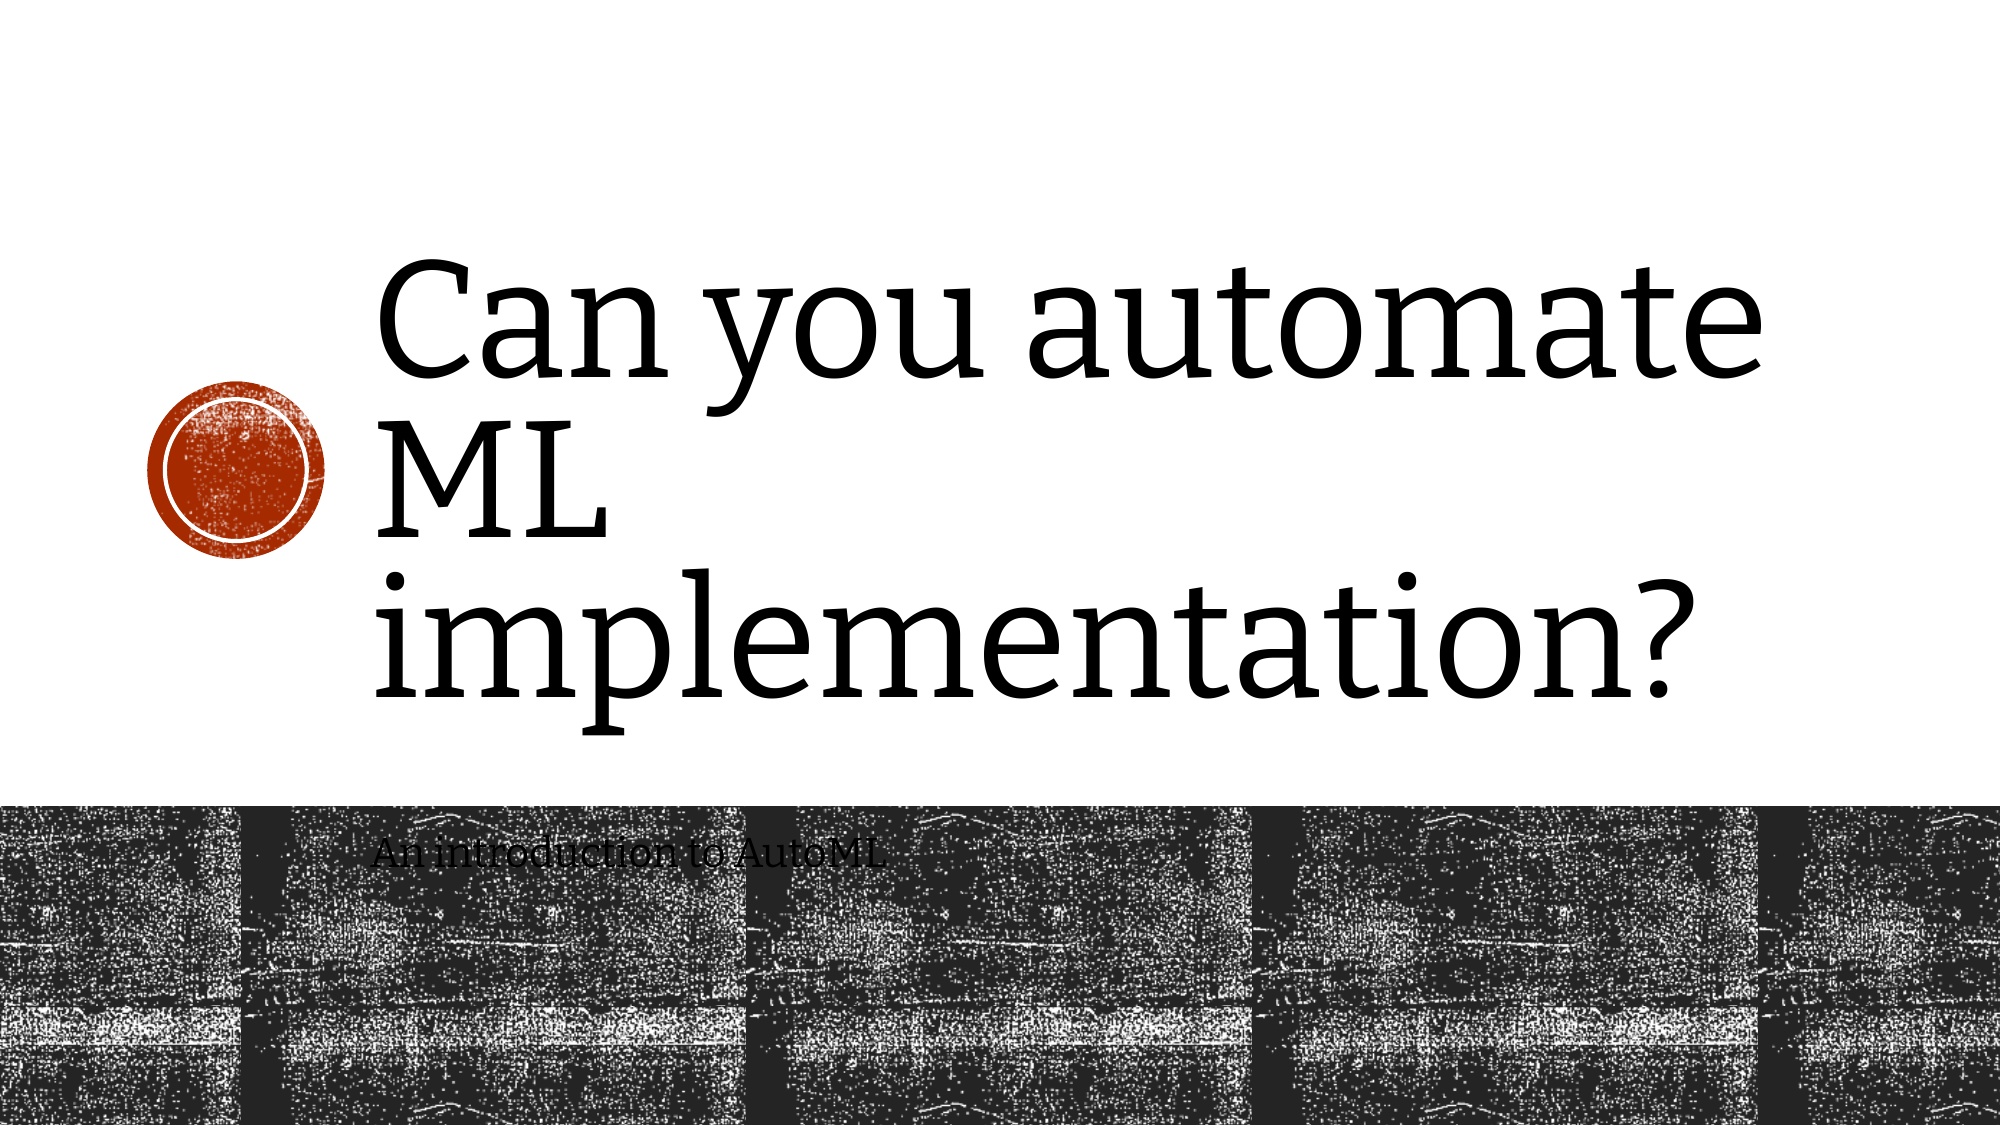

# Can you automate ML implementation?
An introduction to AutoML